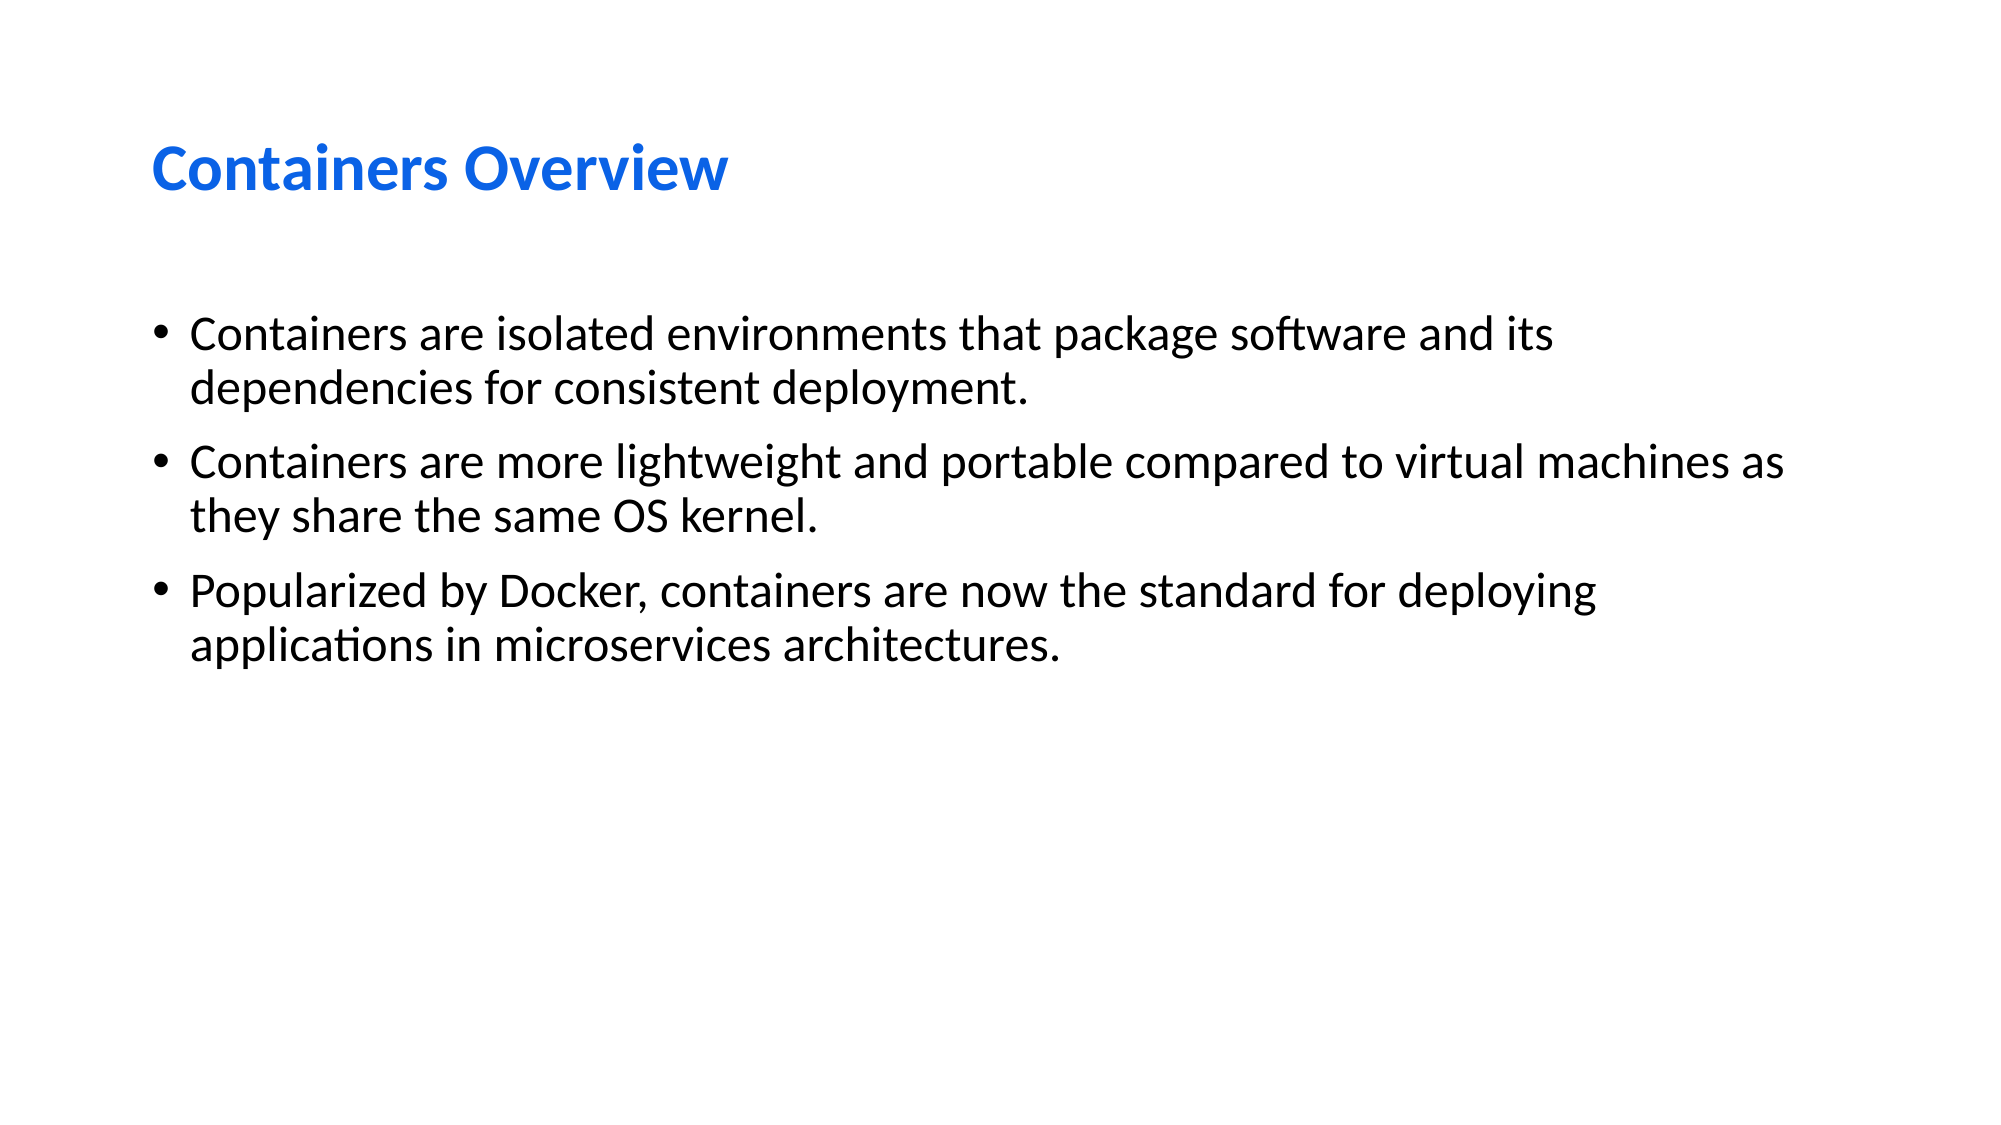

# Containers Overview
Containers are isolated environments that package software and its dependencies for consistent deployment.
Containers are more lightweight and portable compared to virtual machines as they share the same OS kernel.
Popularized by Docker, containers are now the standard for deploying applications in microservices architectures.